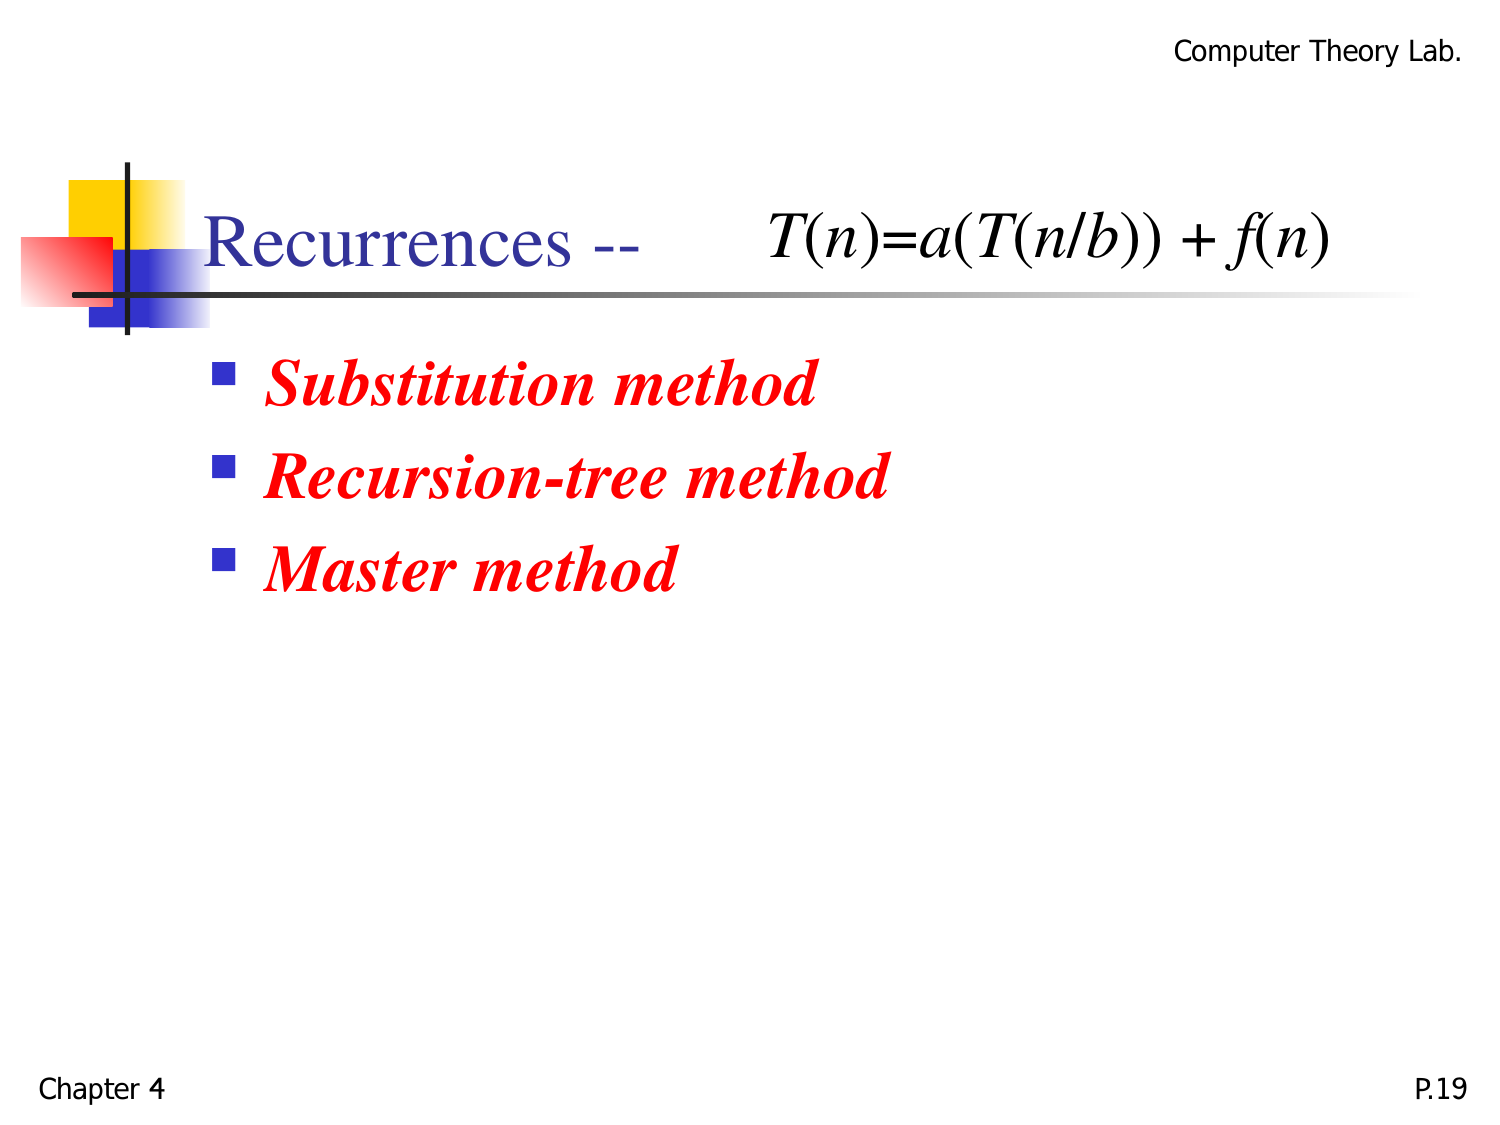

# Recurrences --
T(n)=a(T(n/b)) + f(n)
Substitution method
Recursion-tree method
Master method

Chapter 4
P.19